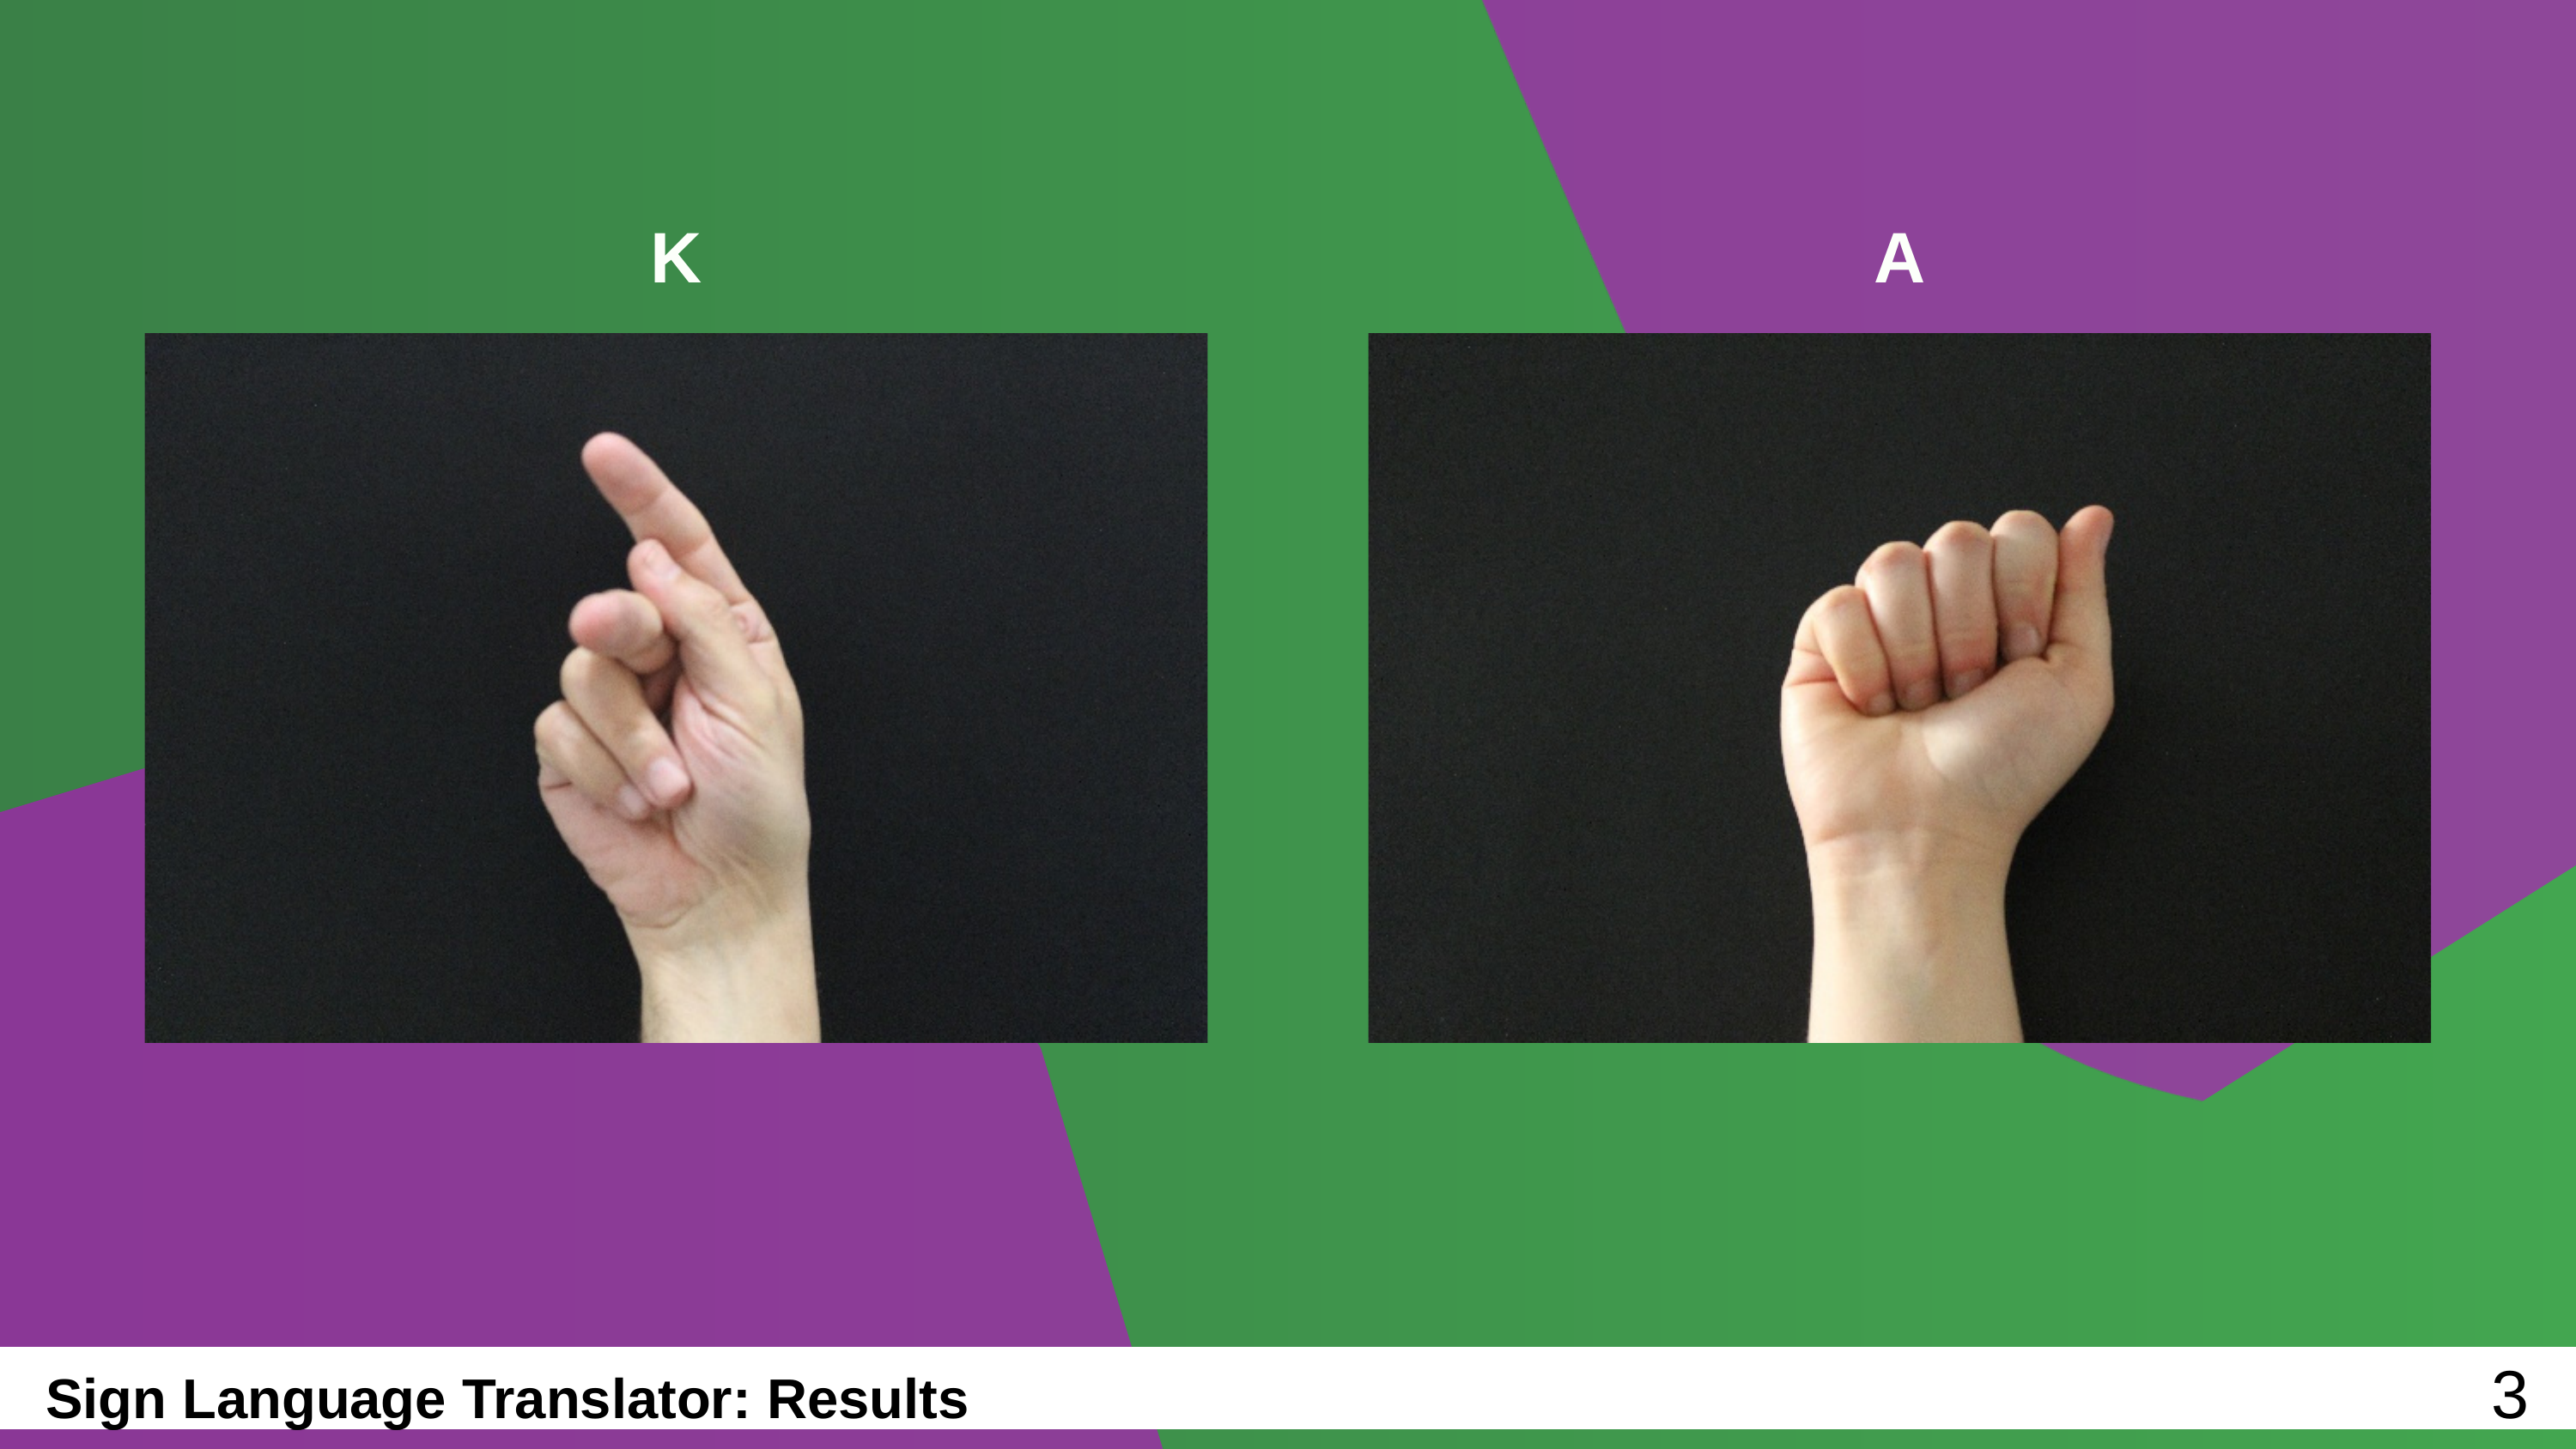

K
A

31

Sign Language Translator: Results

Sign Language Translator: Results